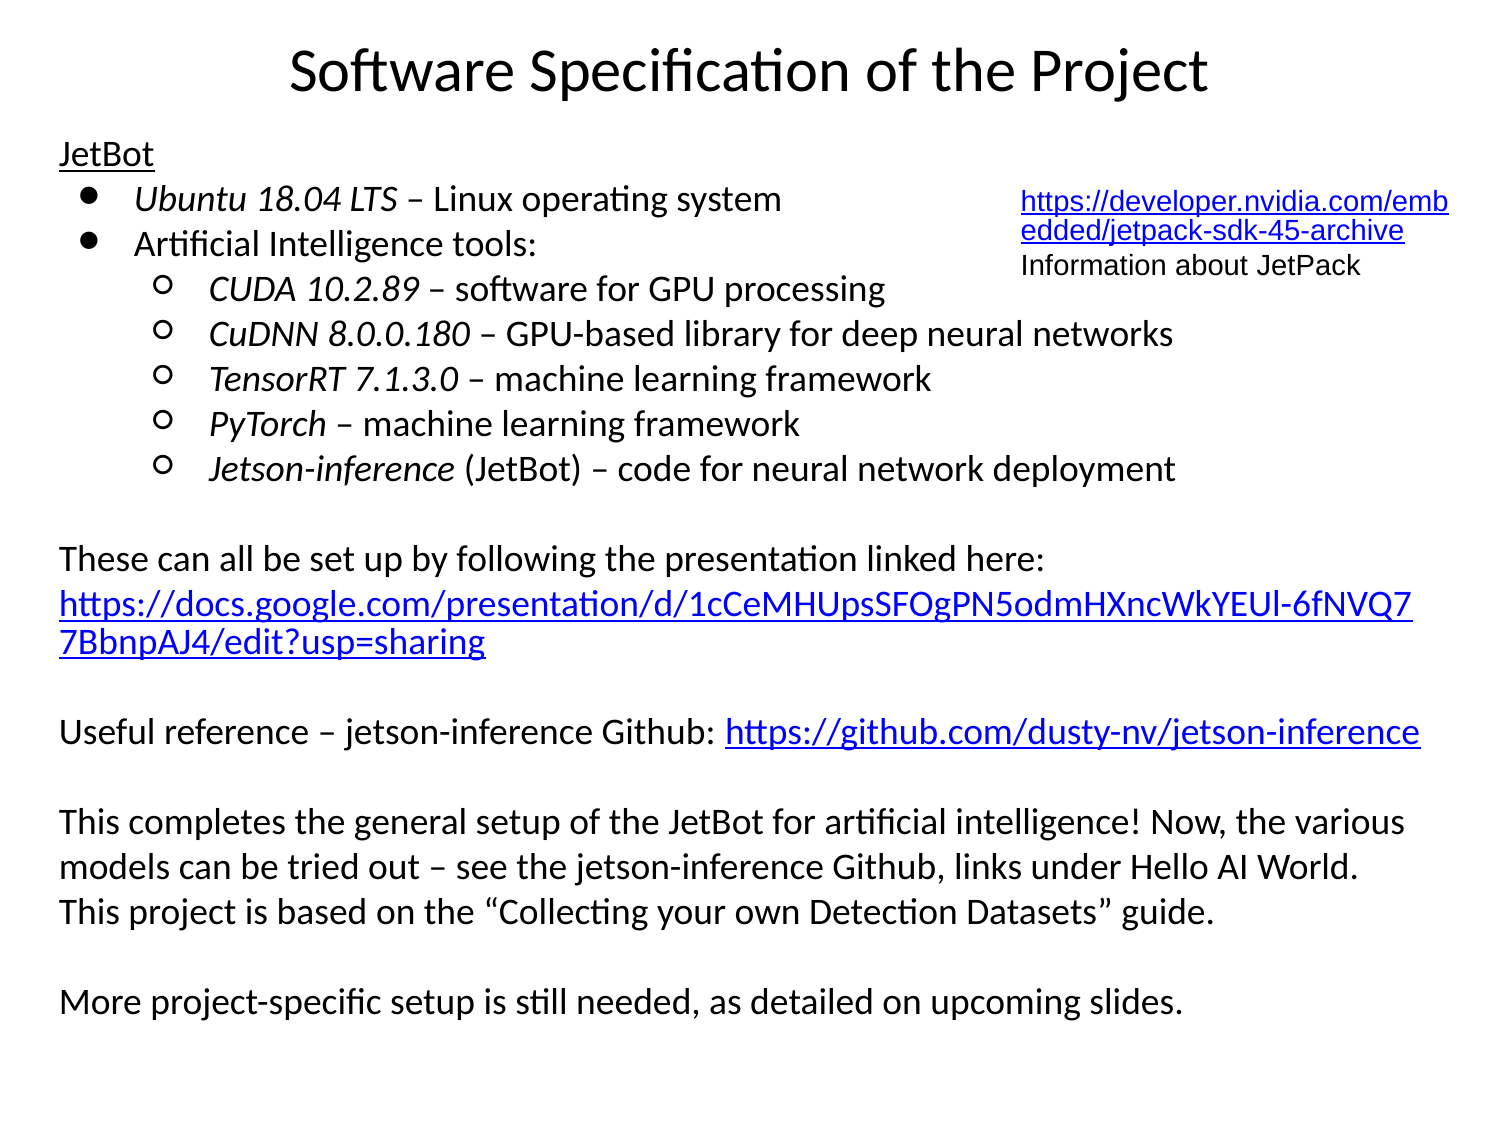

# Software Specification of the Project
JetBot
Ubuntu 18.04 LTS – Linux operating system
Artificial Intelligence tools:
CUDA 10.2.89 – software for GPU processing
CuDNN 8.0.0.180 – GPU-based library for deep neural networks
TensorRT 7.1.3.0 – machine learning framework
PyTorch – machine learning framework
Jetson-inference (JetBot) – code for neural network deployment

These can all be set up by following the presentation linked here:
https://docs.google.com/presentation/d/1cCeMHUpsSFOgPN5odmHXncWkYEUl-6fNVQ77BbnpAJ4/edit?usp=sharing

Useful reference – jetson-inference Github: https://github.com/dusty-nv/jetson-inference

This completes the general setup of the JetBot for artificial intelligence! Now, the various models can be tried out – see the jetson-inference Github, links under Hello AI World. This project is based on the “Collecting your own Detection Datasets” guide.

More project-specific setup is still needed, as detailed on upcoming slides.
https://developer.nvidia.com/embedded/jetpack-sdk-45-archive
Information about JetPack